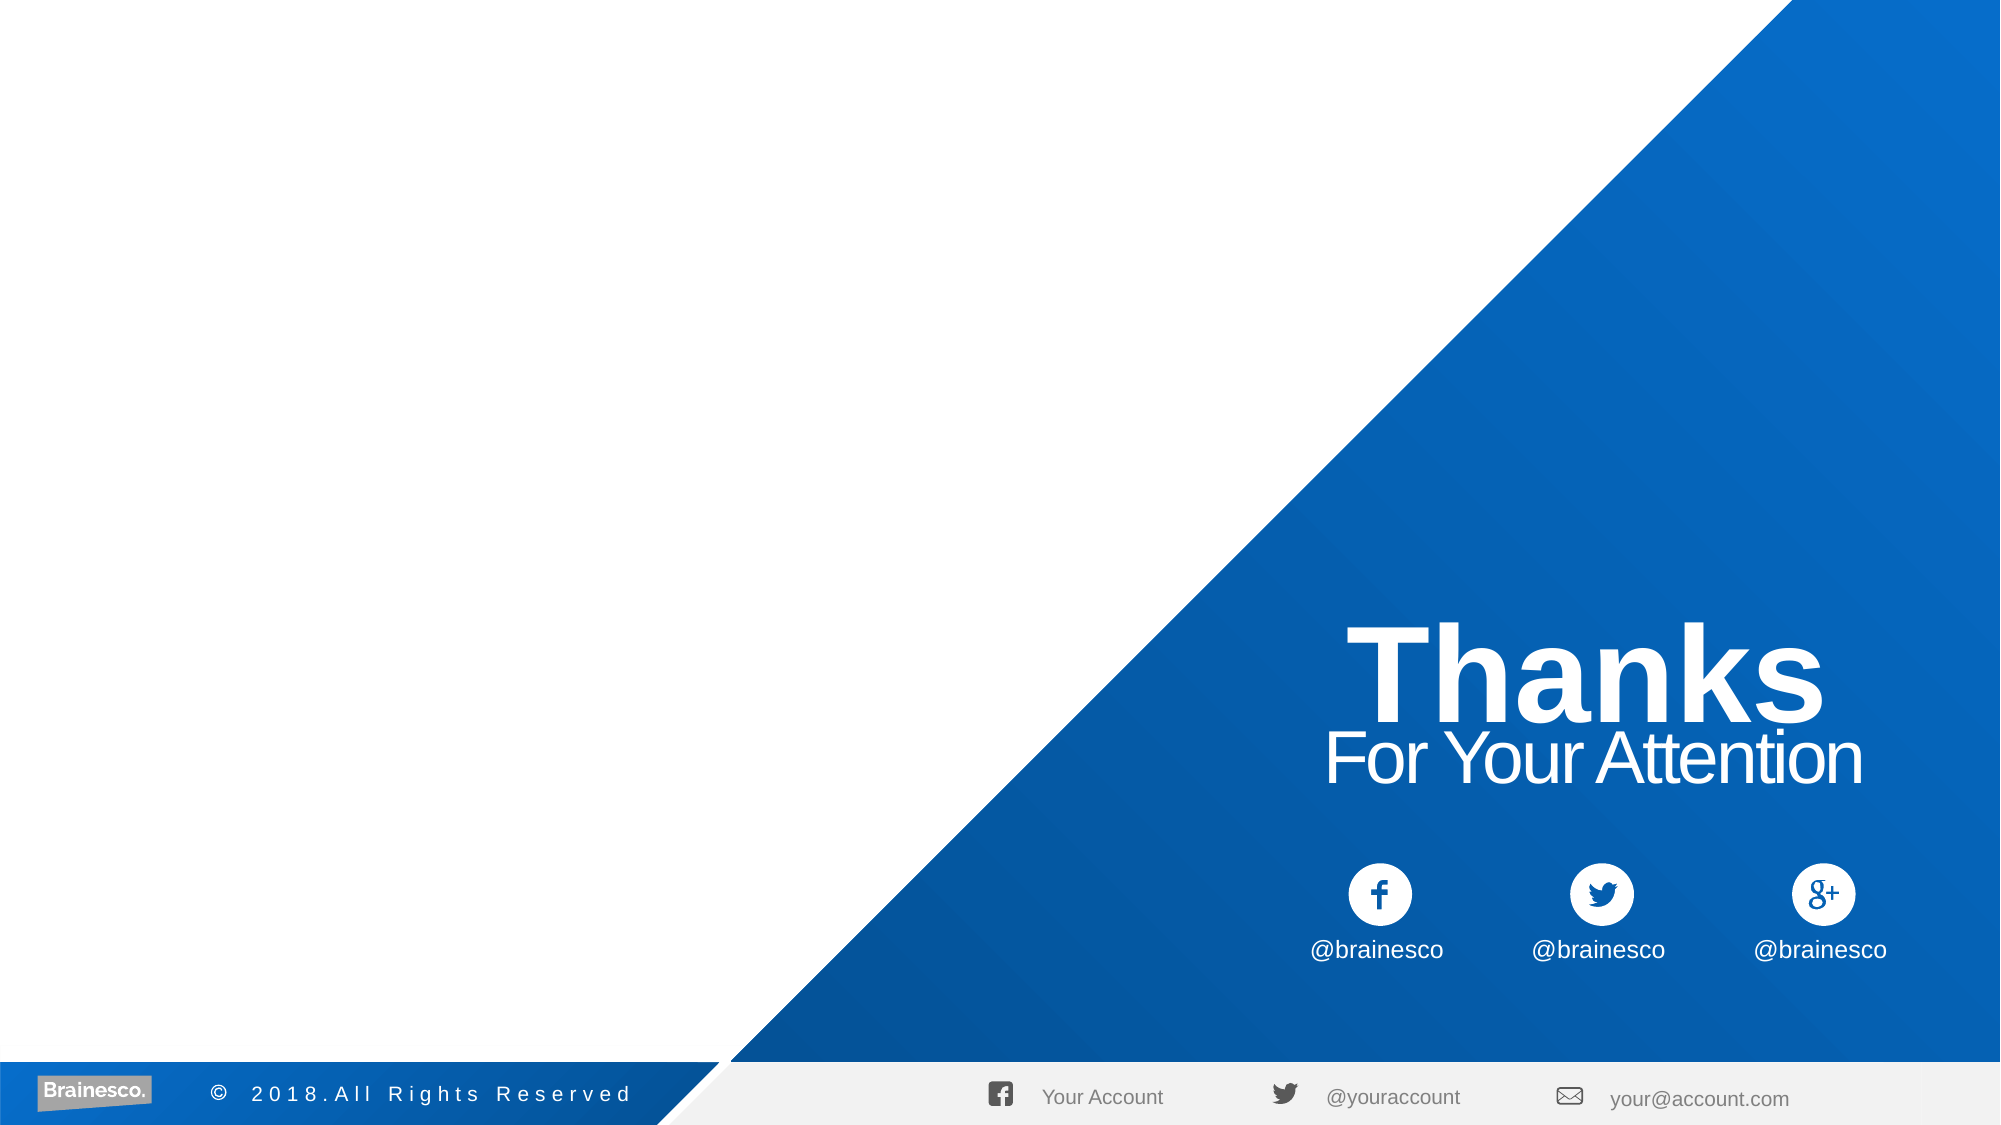

Thanks
For Your Attention

@brainesco

@brainesco

@brainesco